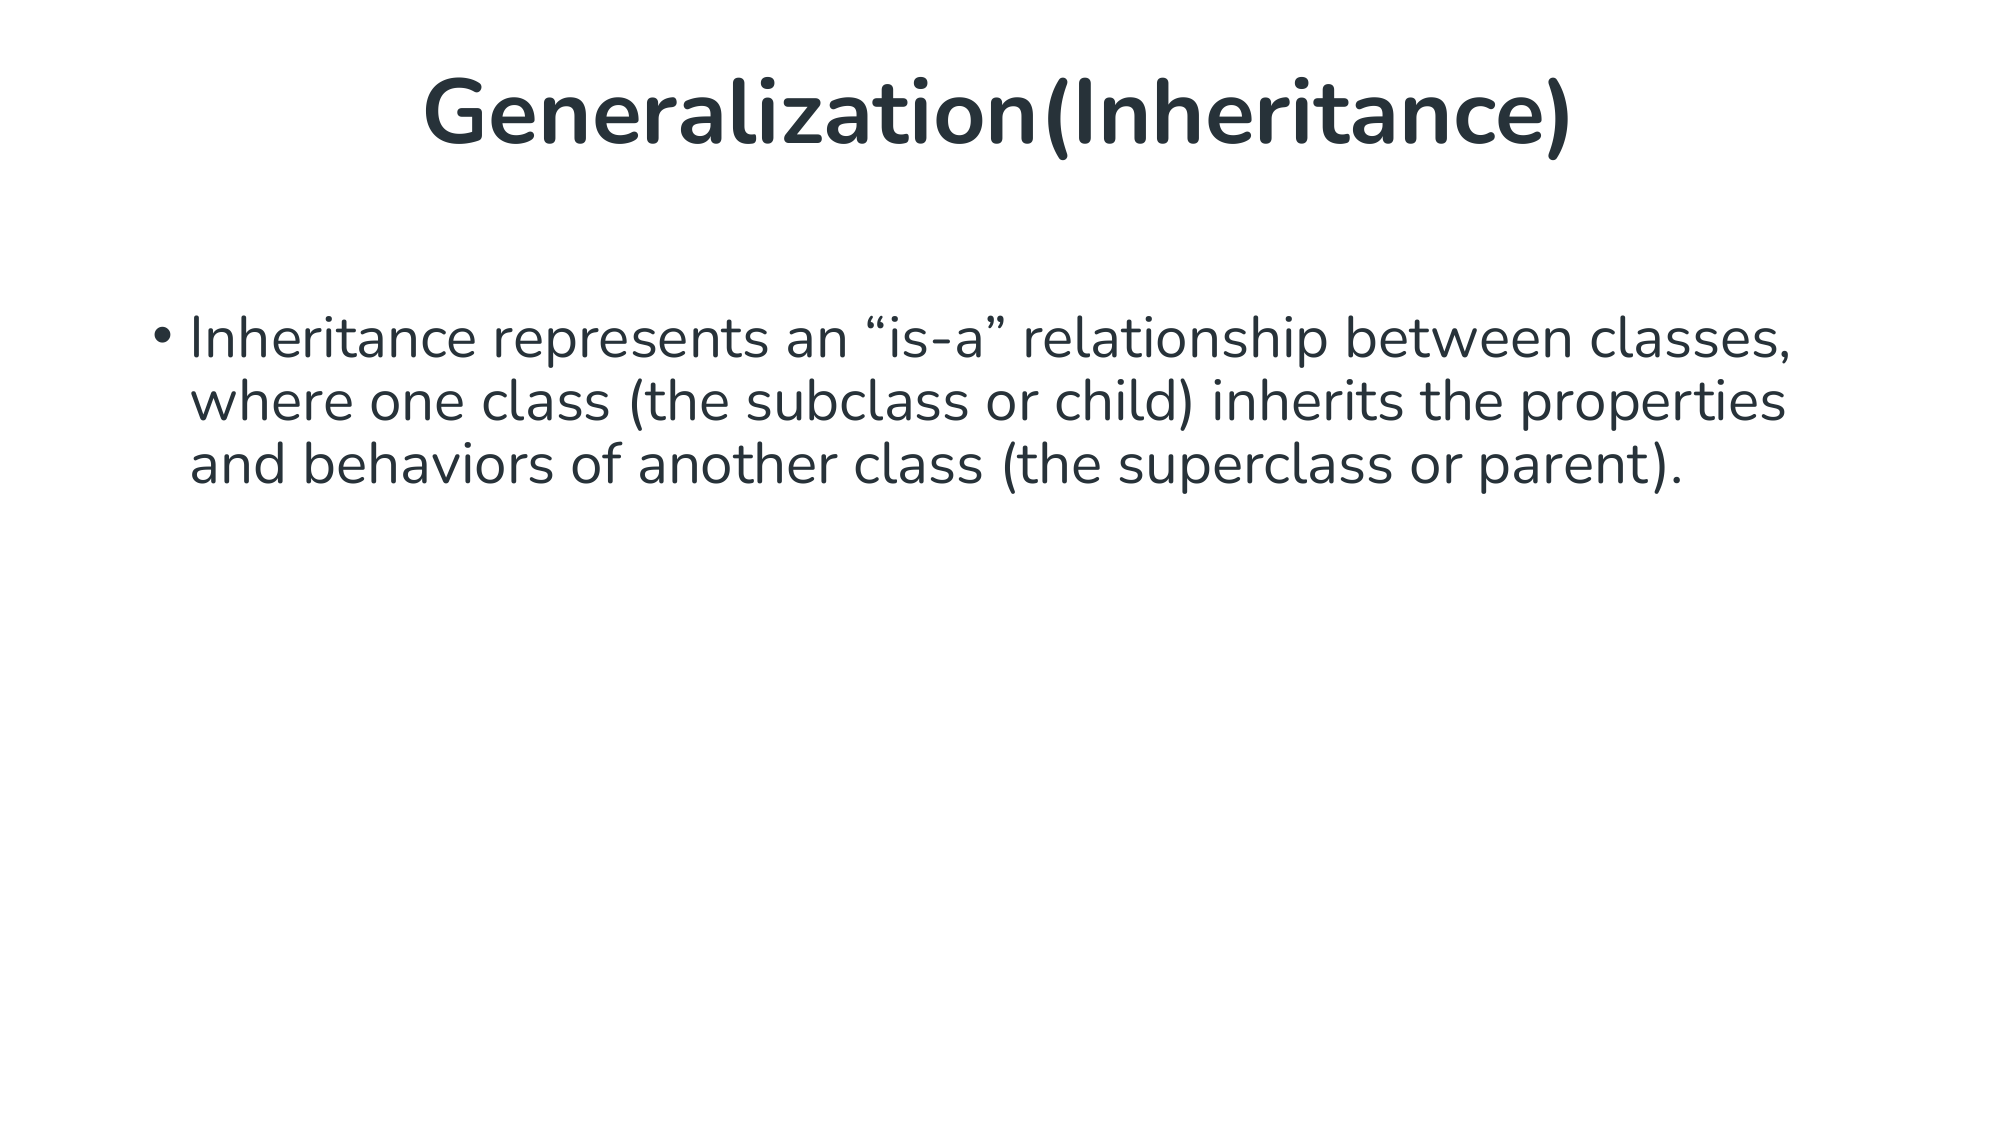

# Generalization(Inheritance)
Inheritance represents an “is-a” relationship between classes, where one class (the subclass or child) inherits the properties and behaviors of another class (the superclass or parent).